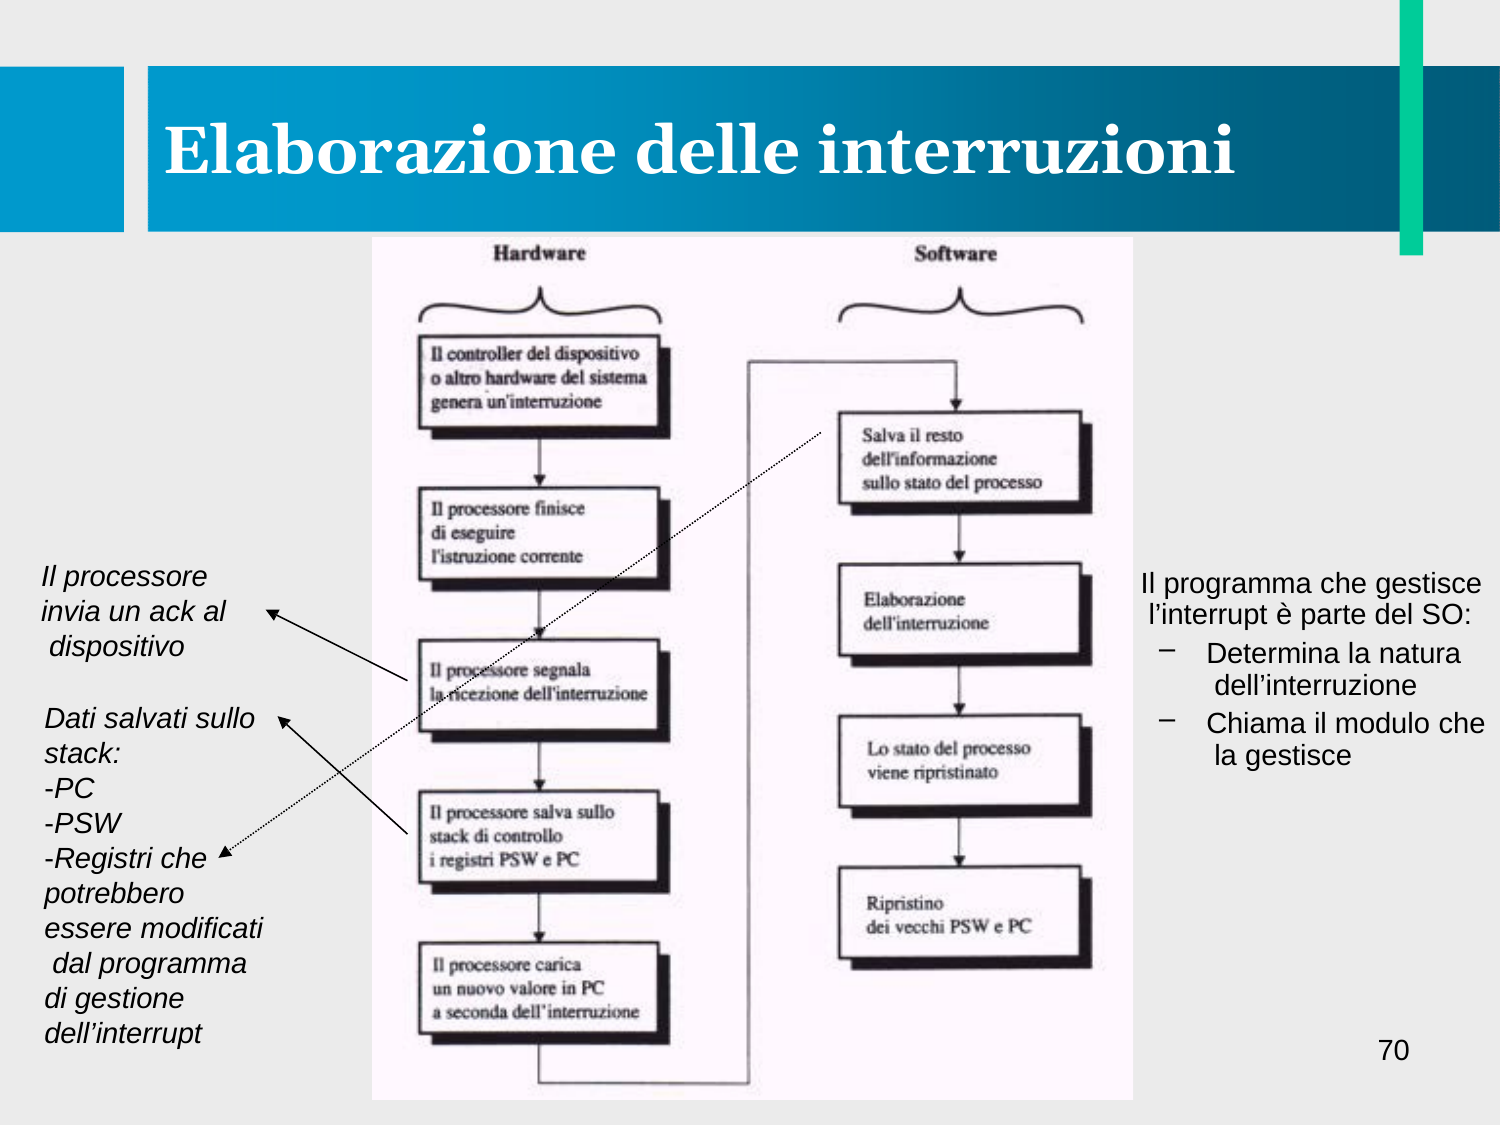

# Elaborazione delle interruzioni

Il processore  invia un ack al  dispositivo
Il programma che gestisce  l’interrupt è parte del SO:

Determina la natura  dell’interruzione
Chiama il modulo che  la gestisce
Dati salvati sullo
stack:
-PC
-PSW
-Registri che  potrebbero  essere modificati  dal programma  di gestione  dell’interrupt

70